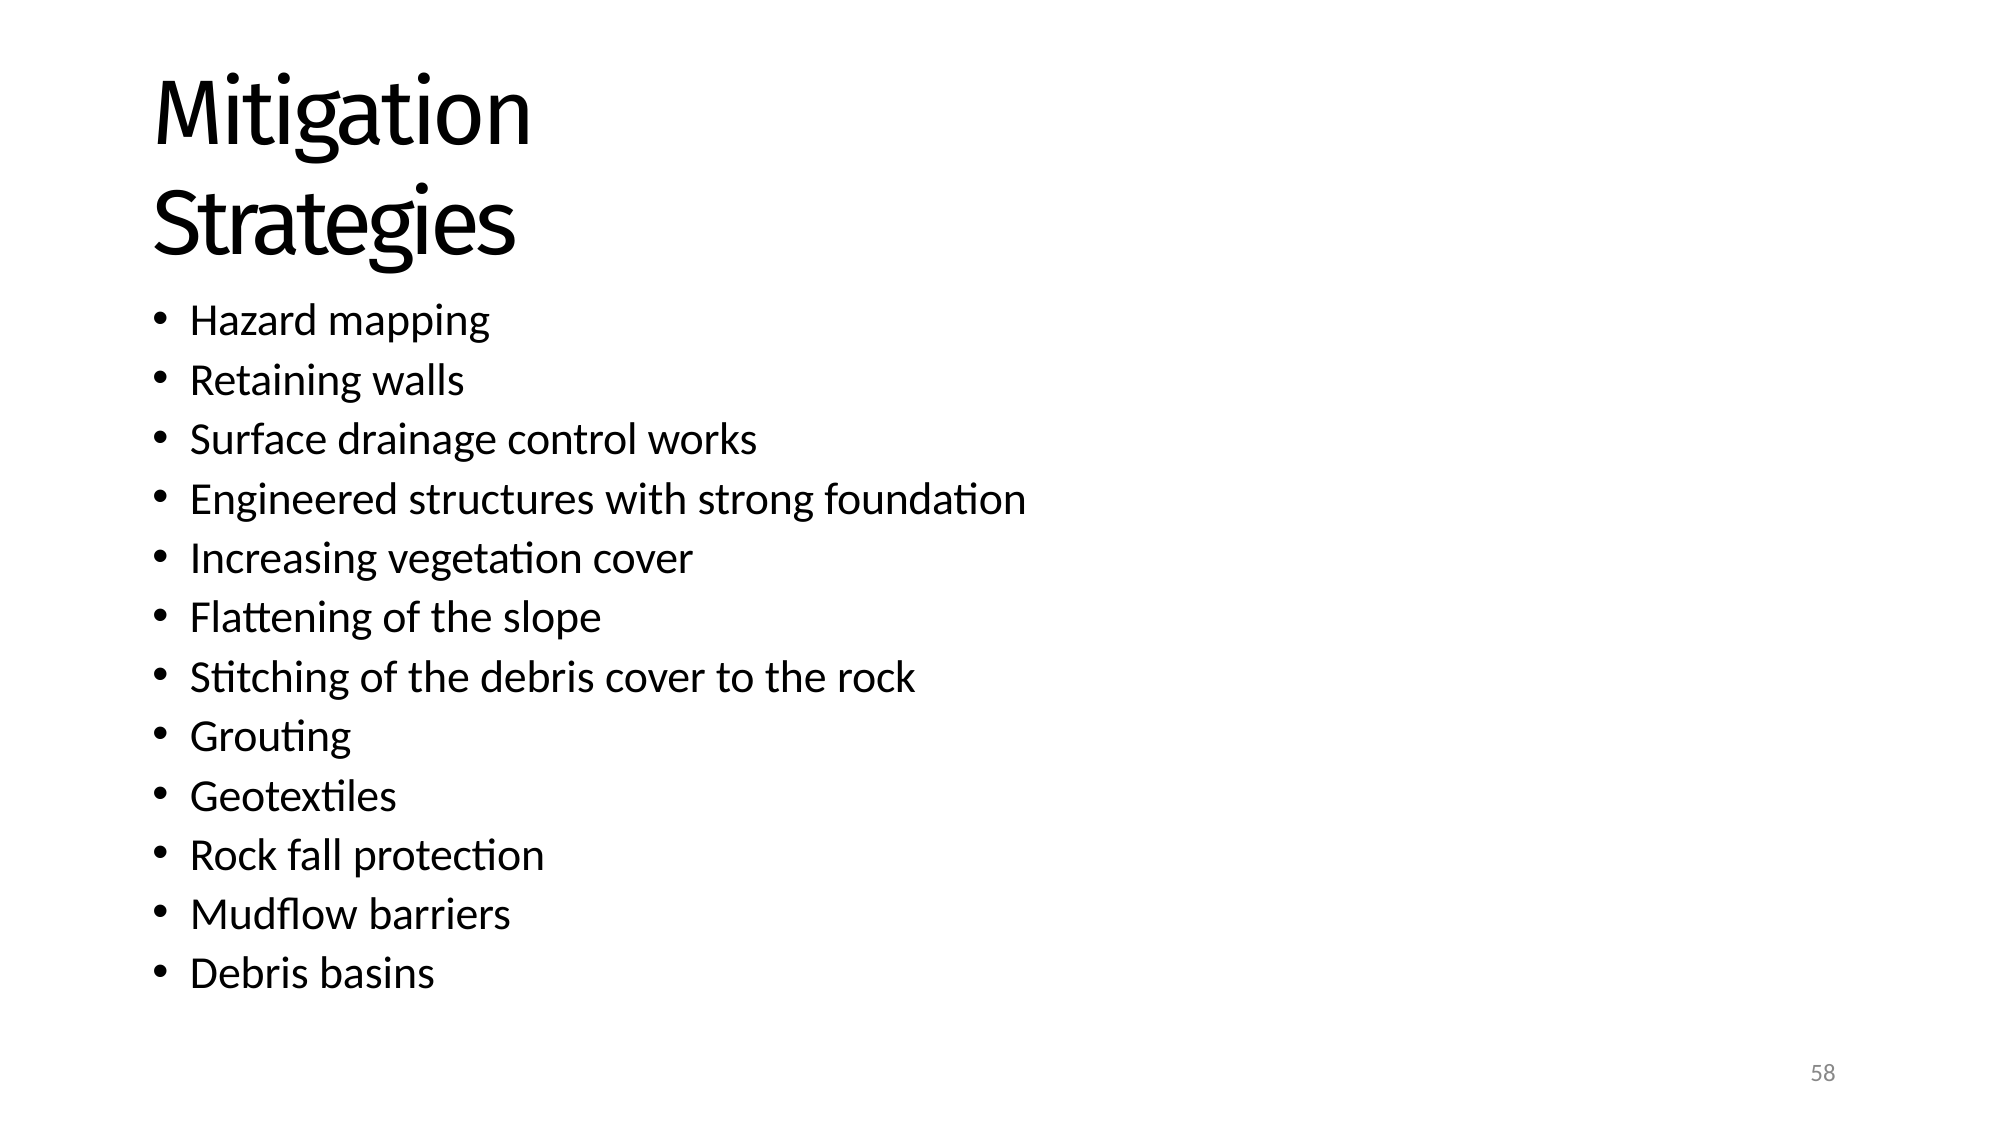

# Mitigation Strategies
Hazard mapping
Retaining walls
Surface drainage control works
Engineered structures with strong foundation
Increasing vegetation cover
Flattening of the slope
Stitching of the debris cover to the rock
Grouting
Geotextiles
Rock fall protection
Mudflow barriers
Debris basins
58